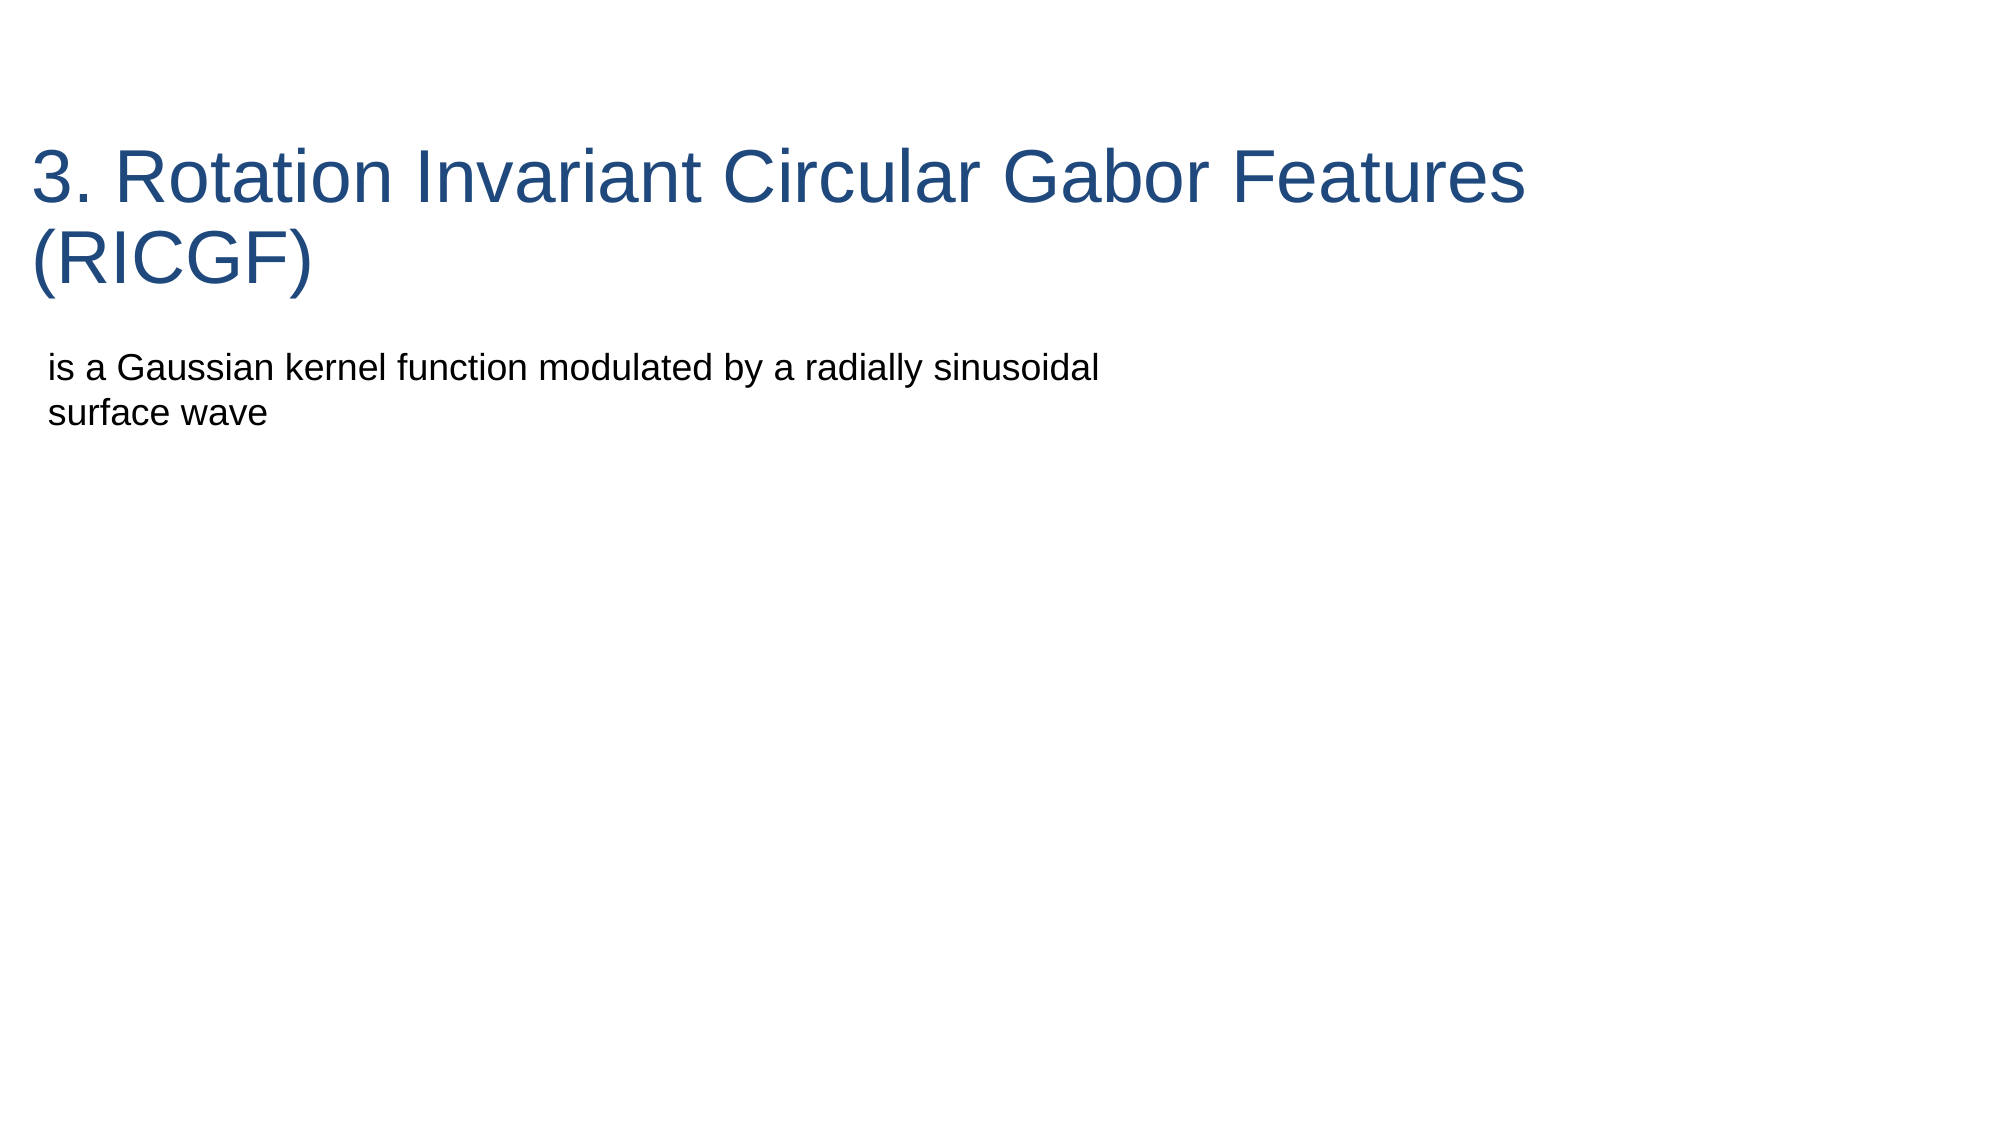

# 3. Rotation Invariant Circular Gabor Features (RICGF)
is a Gaussian kernel function modulated by a radially sinusoidal surface wave